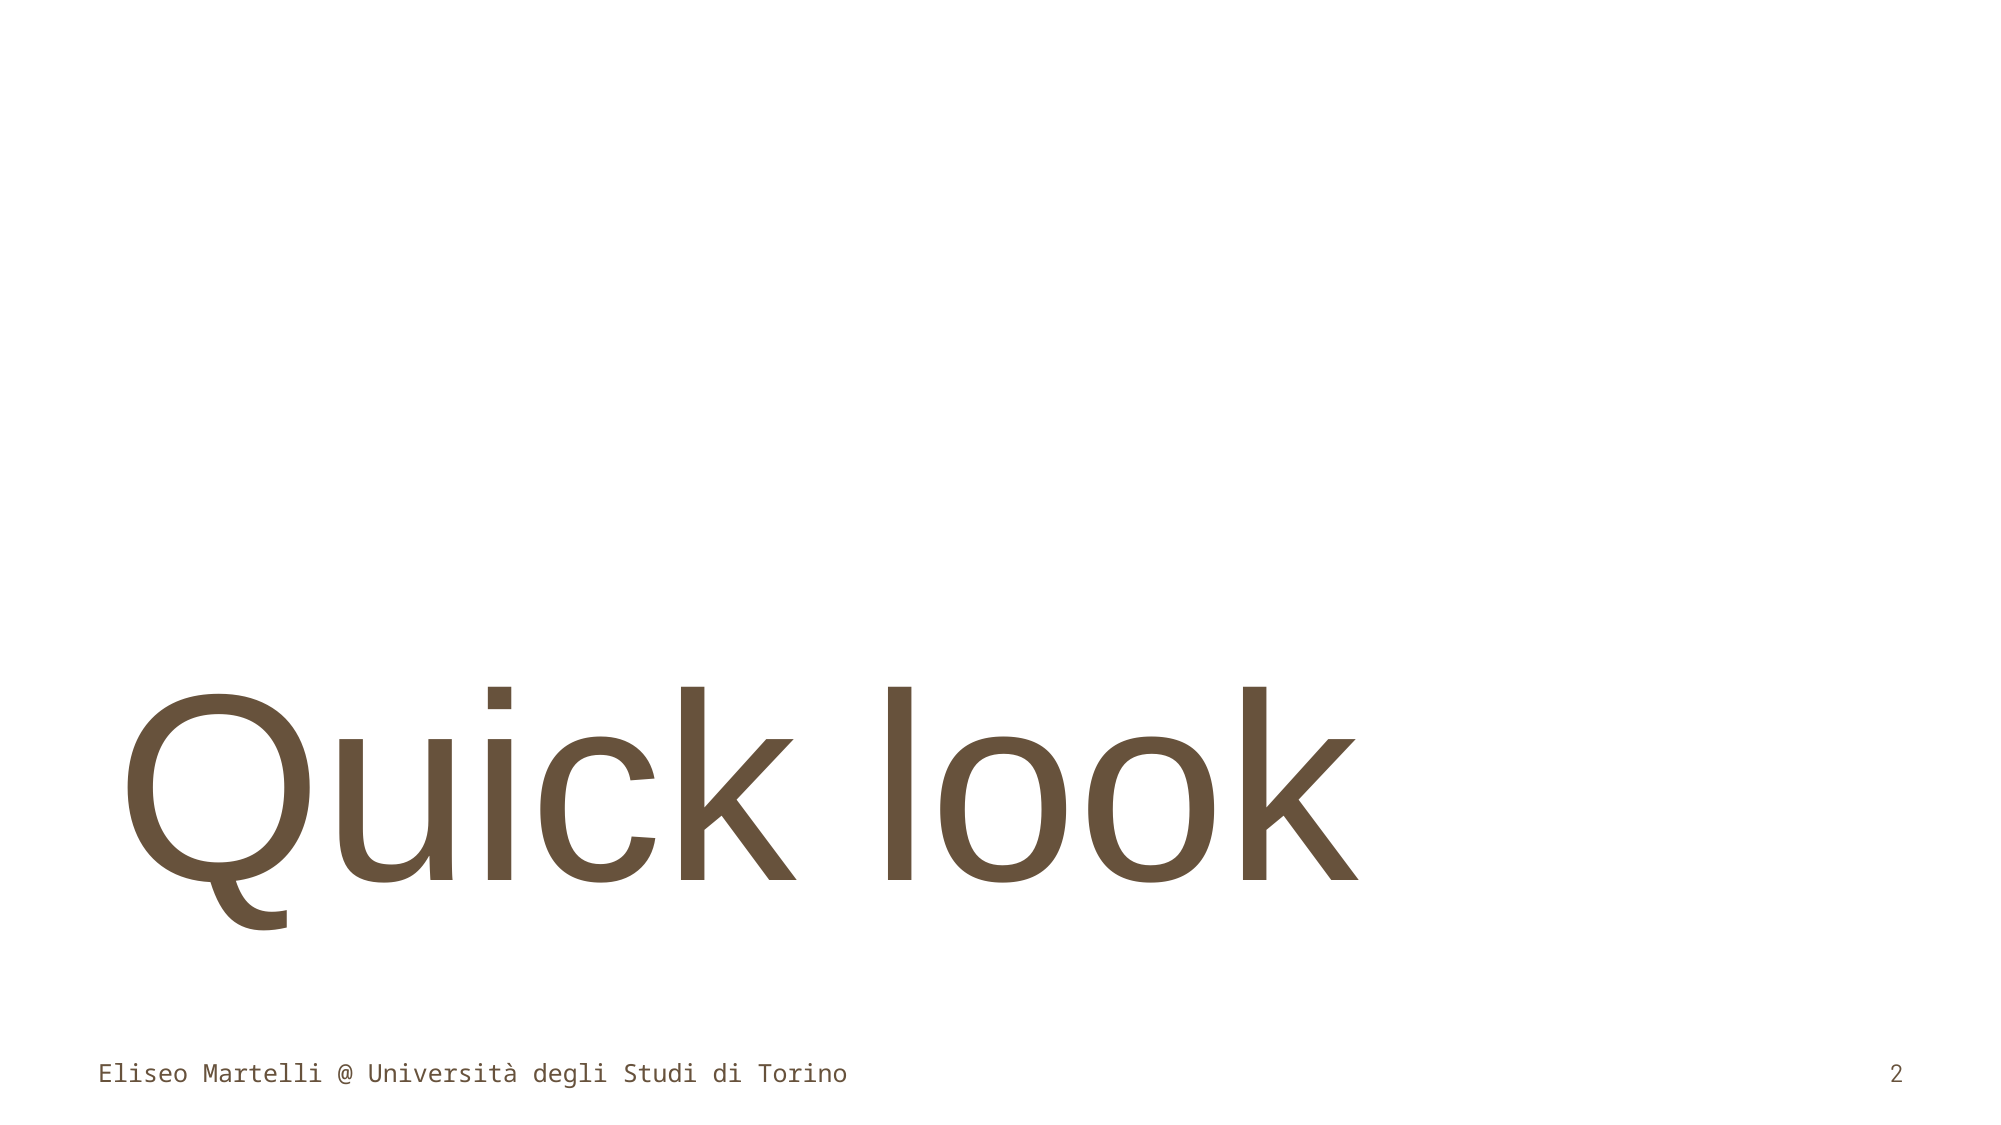

Quick look
Eliseo Martelli @ Università degli Studi di Torino
2
Are dependencies
really important?